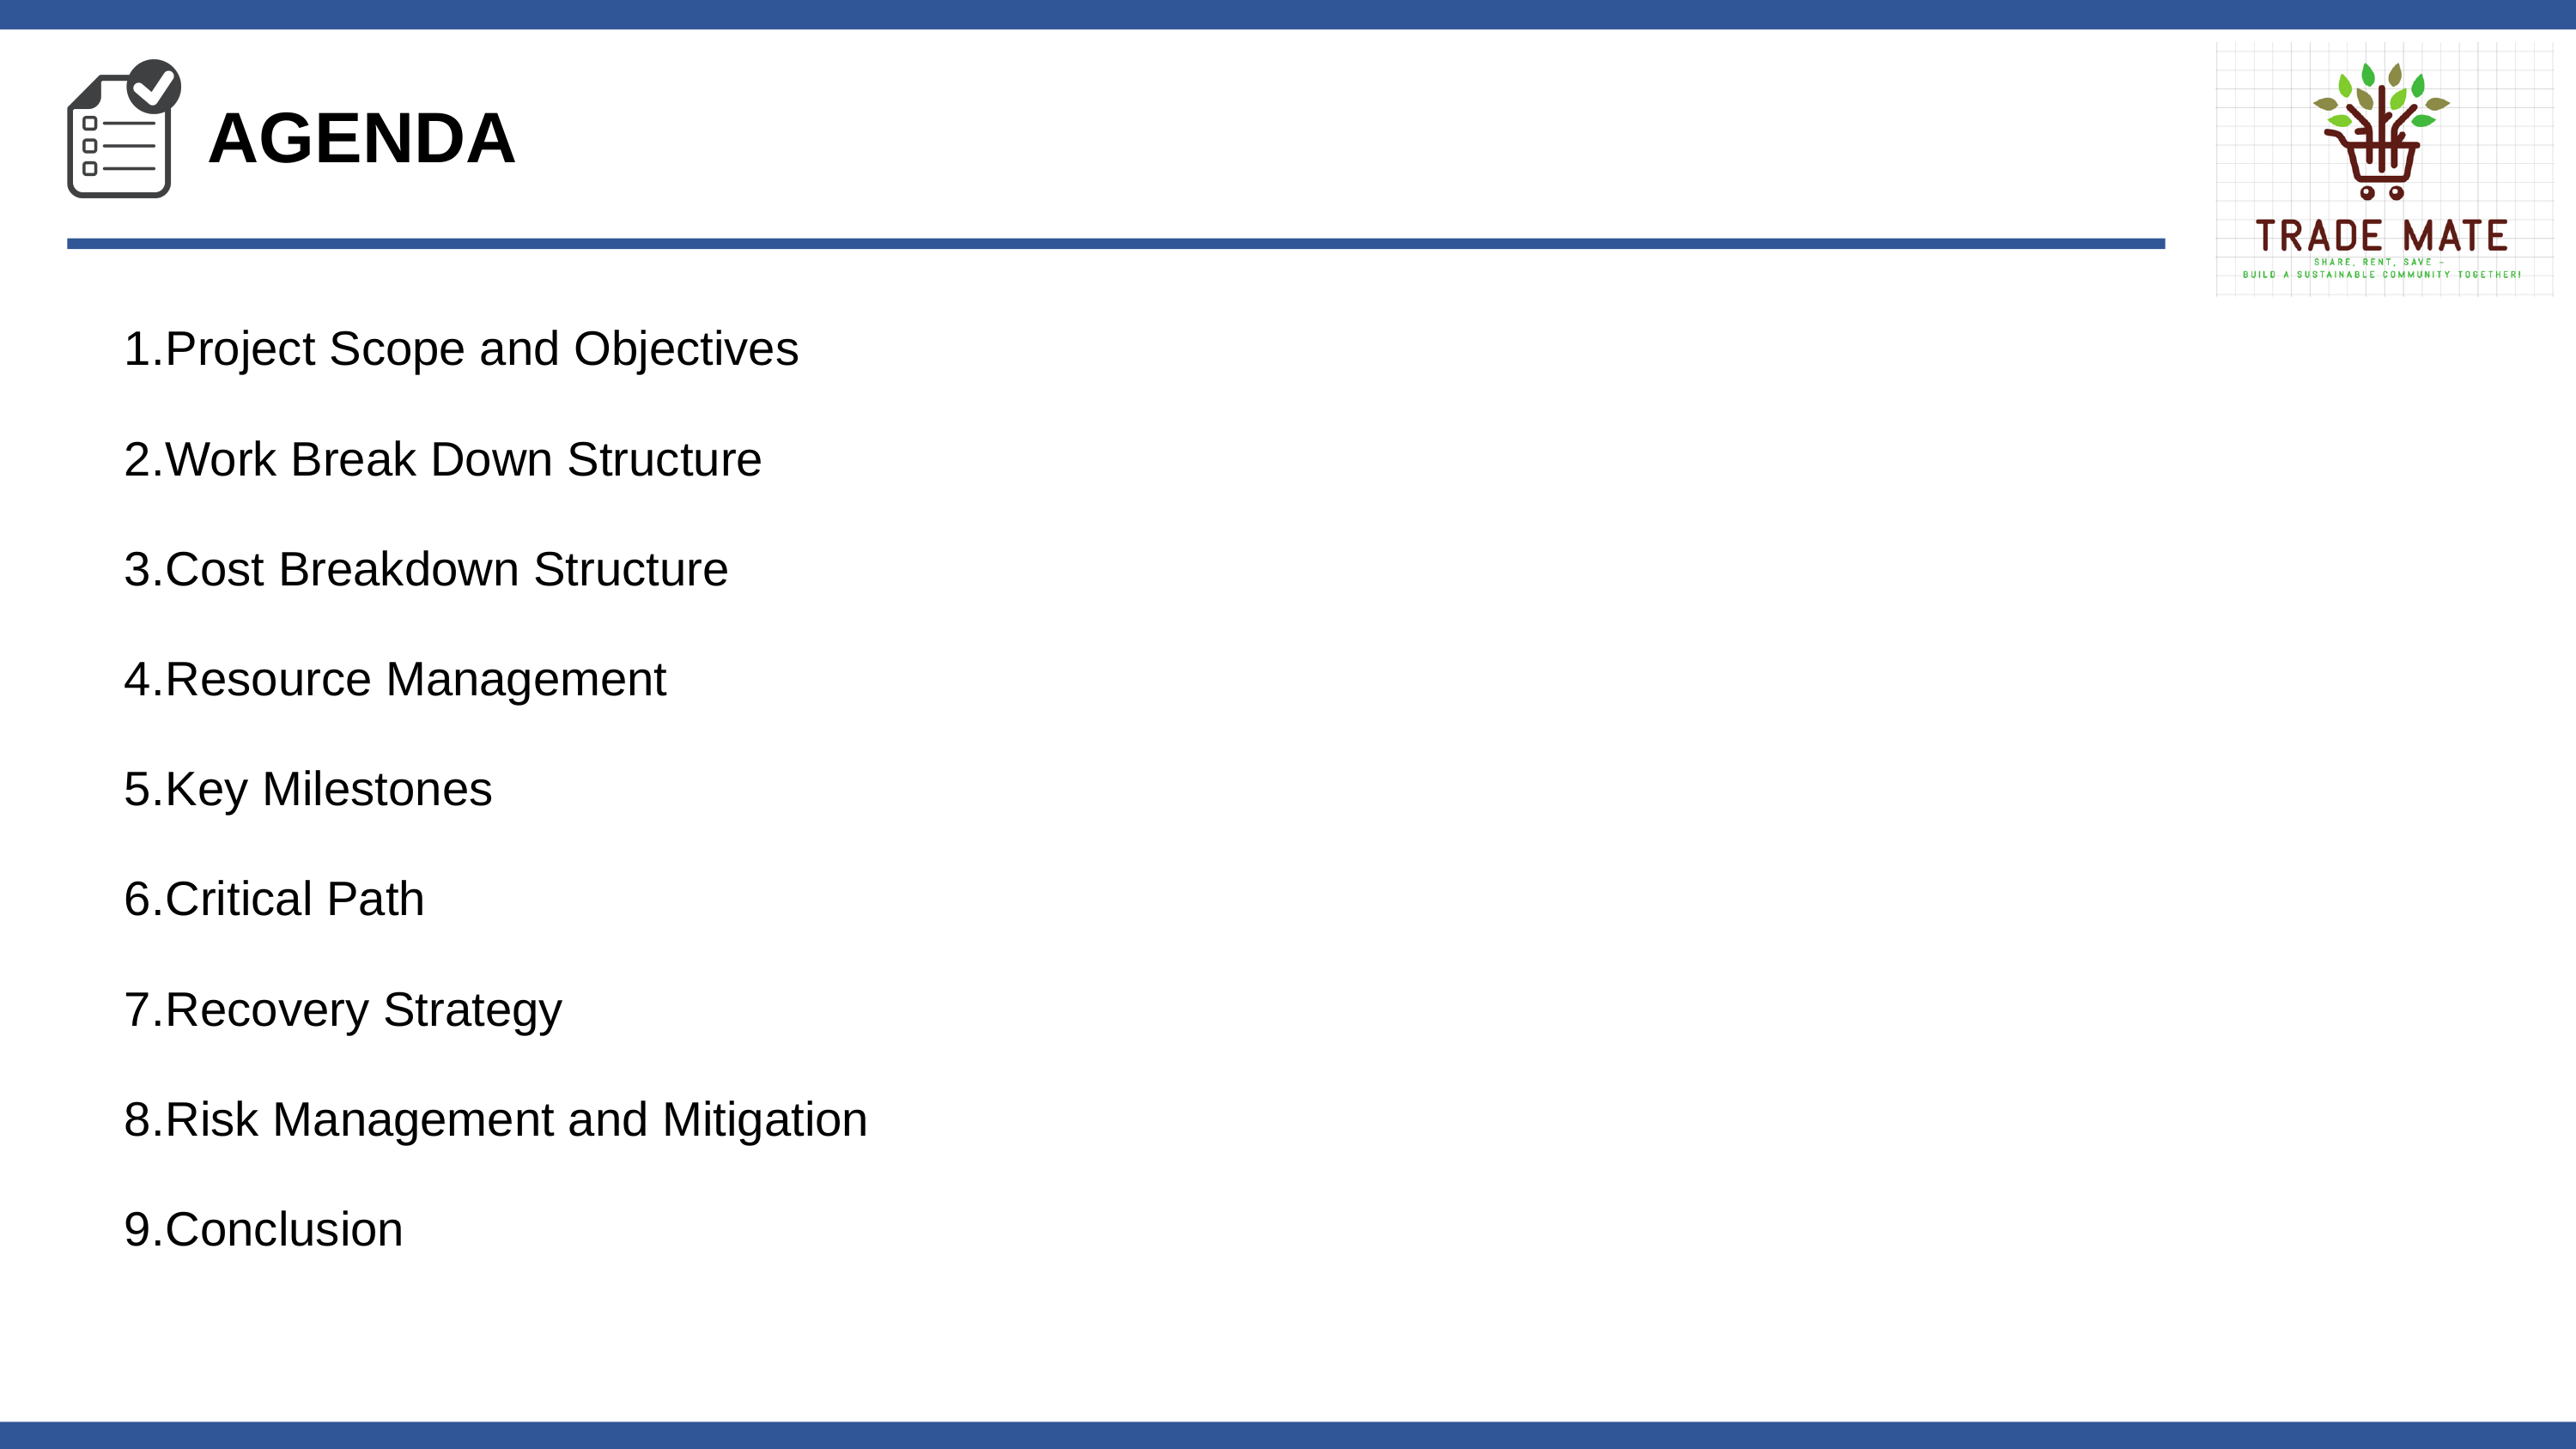

AGENDA

| Project Scope and Objectives Work Break Down Structure Cost Breakdown Structure Resource Management Key Milestones Critical Path Recovery Strategy Risk Management and Mitigation Conclusion |
| --- |